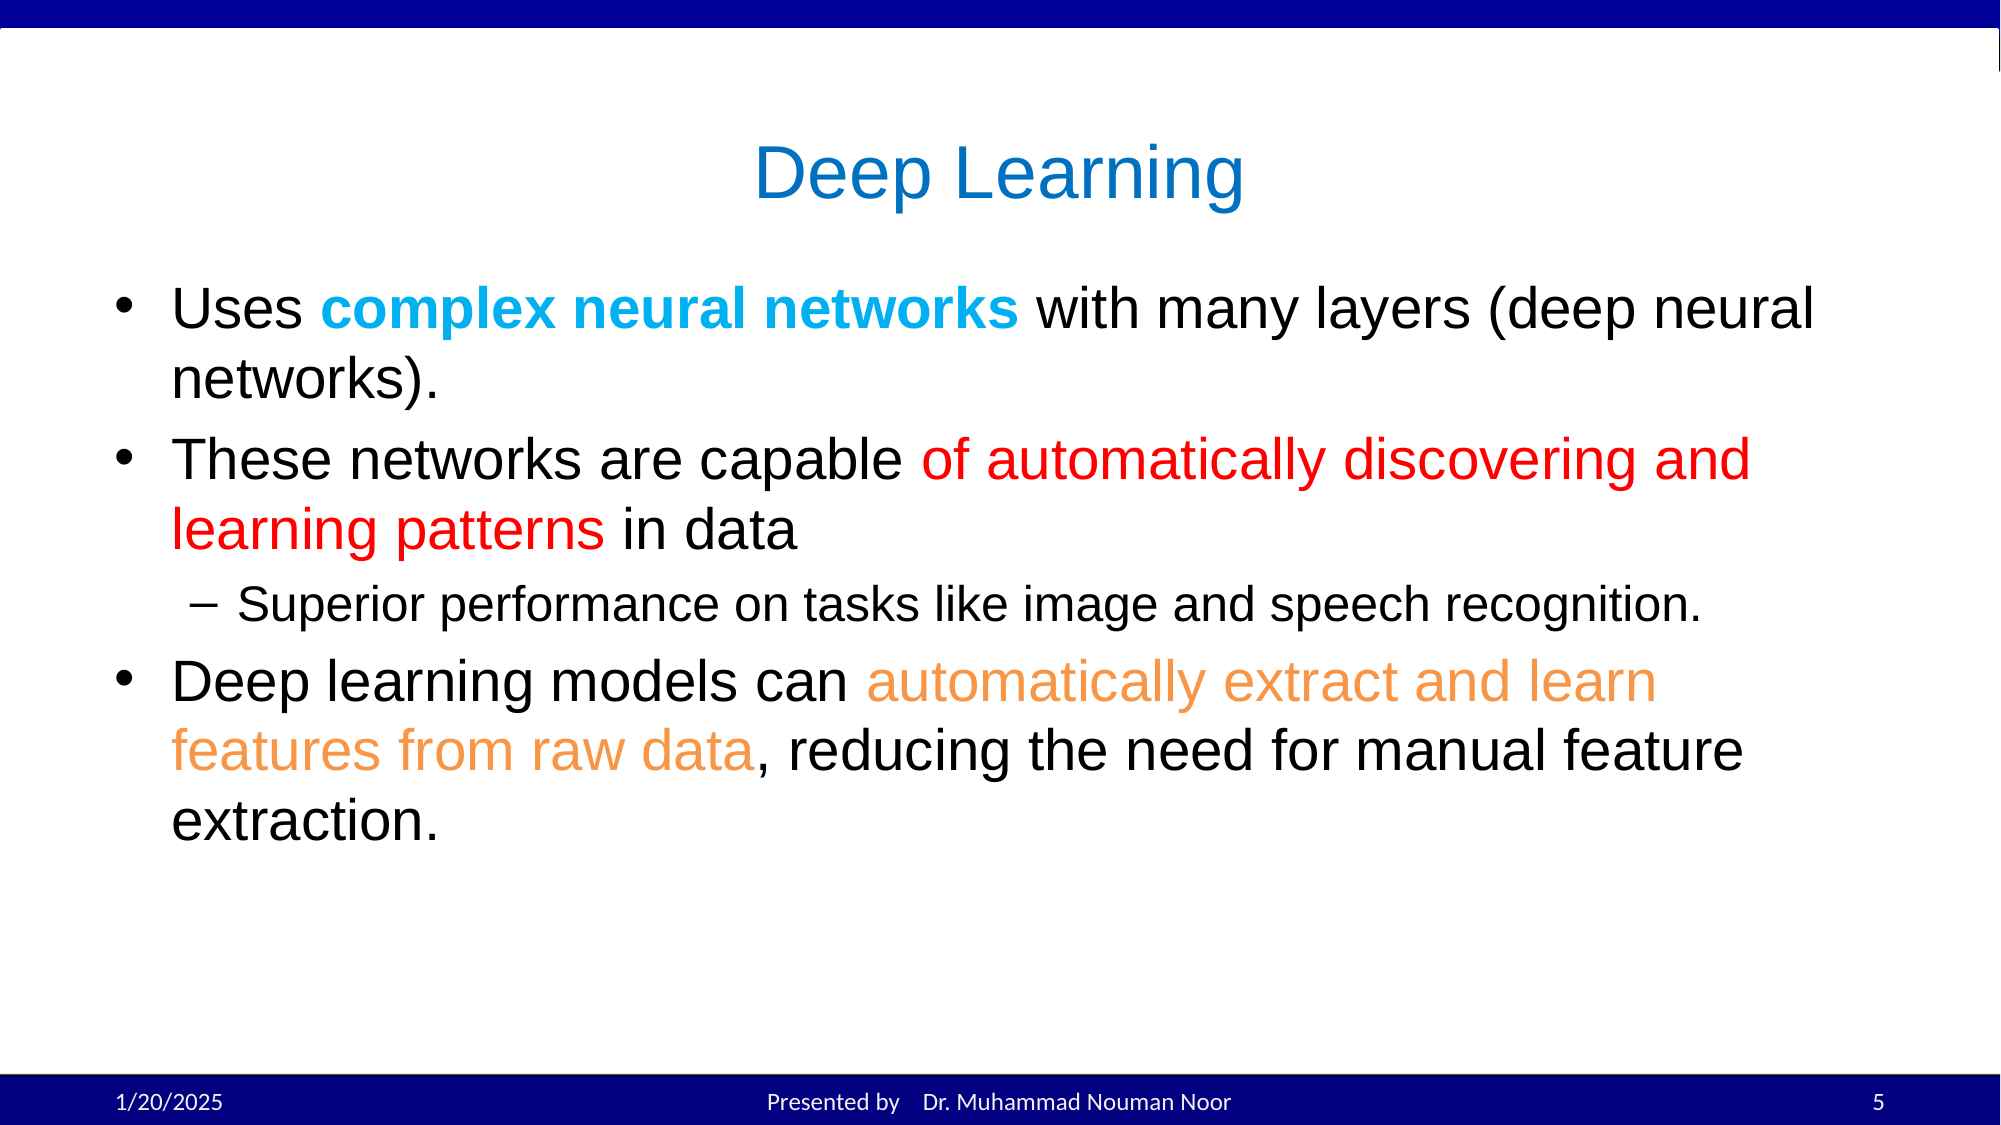

# Deep Learning
Uses complex neural networks with many layers (deep neural networks).
These networks are capable of automatically discovering and learning patterns in data
Superior performance on tasks like image and speech recognition.
Deep learning models can automatically extract and learn features from raw data, reducing the need for manual feature extraction.
1/20/2025
Presented by    Dr. Muhammad Nouman Noor
5